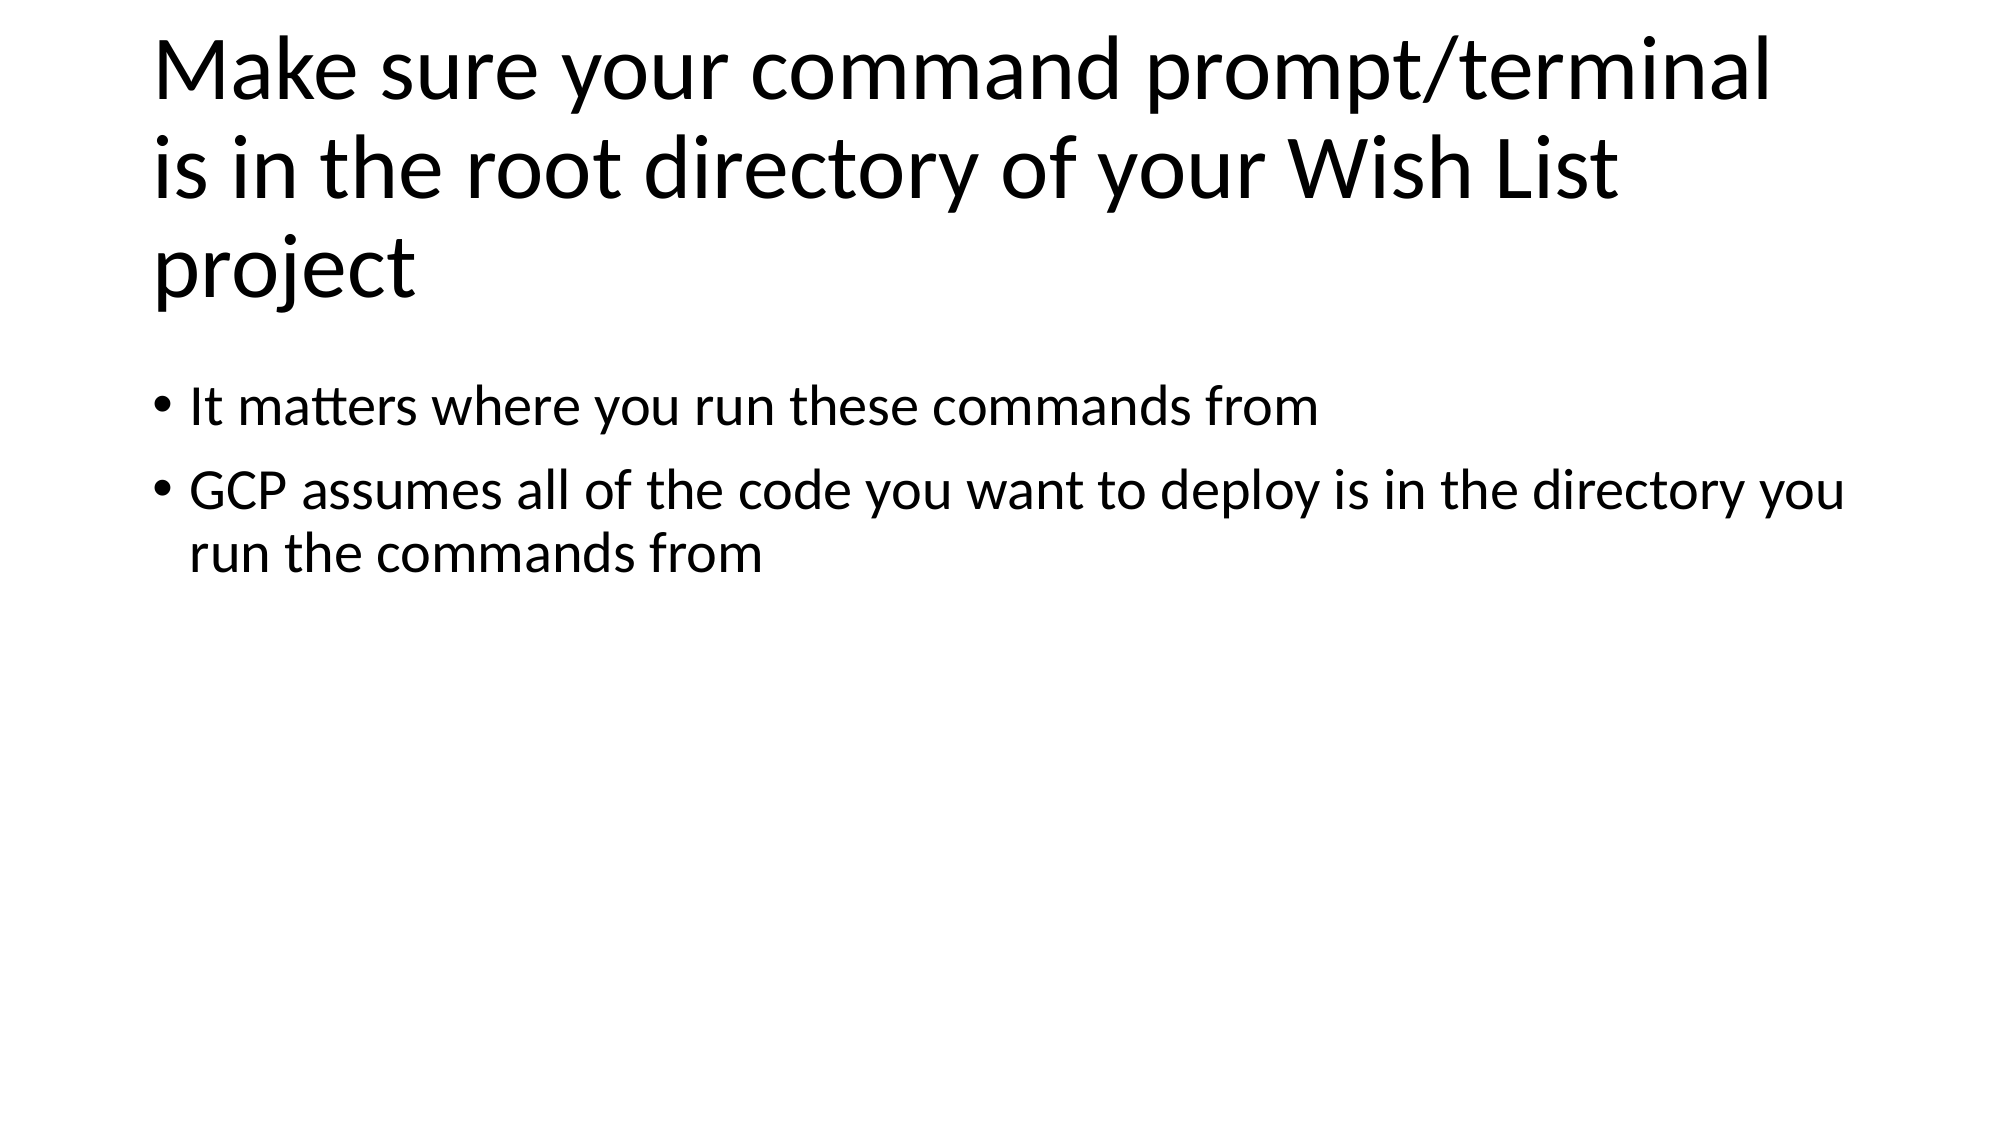

# Make sure your command prompt/terminal is in the root directory of your Wish List project
It matters where you run these commands from
GCP assumes all of the code you want to deploy is in the directory you run the commands from